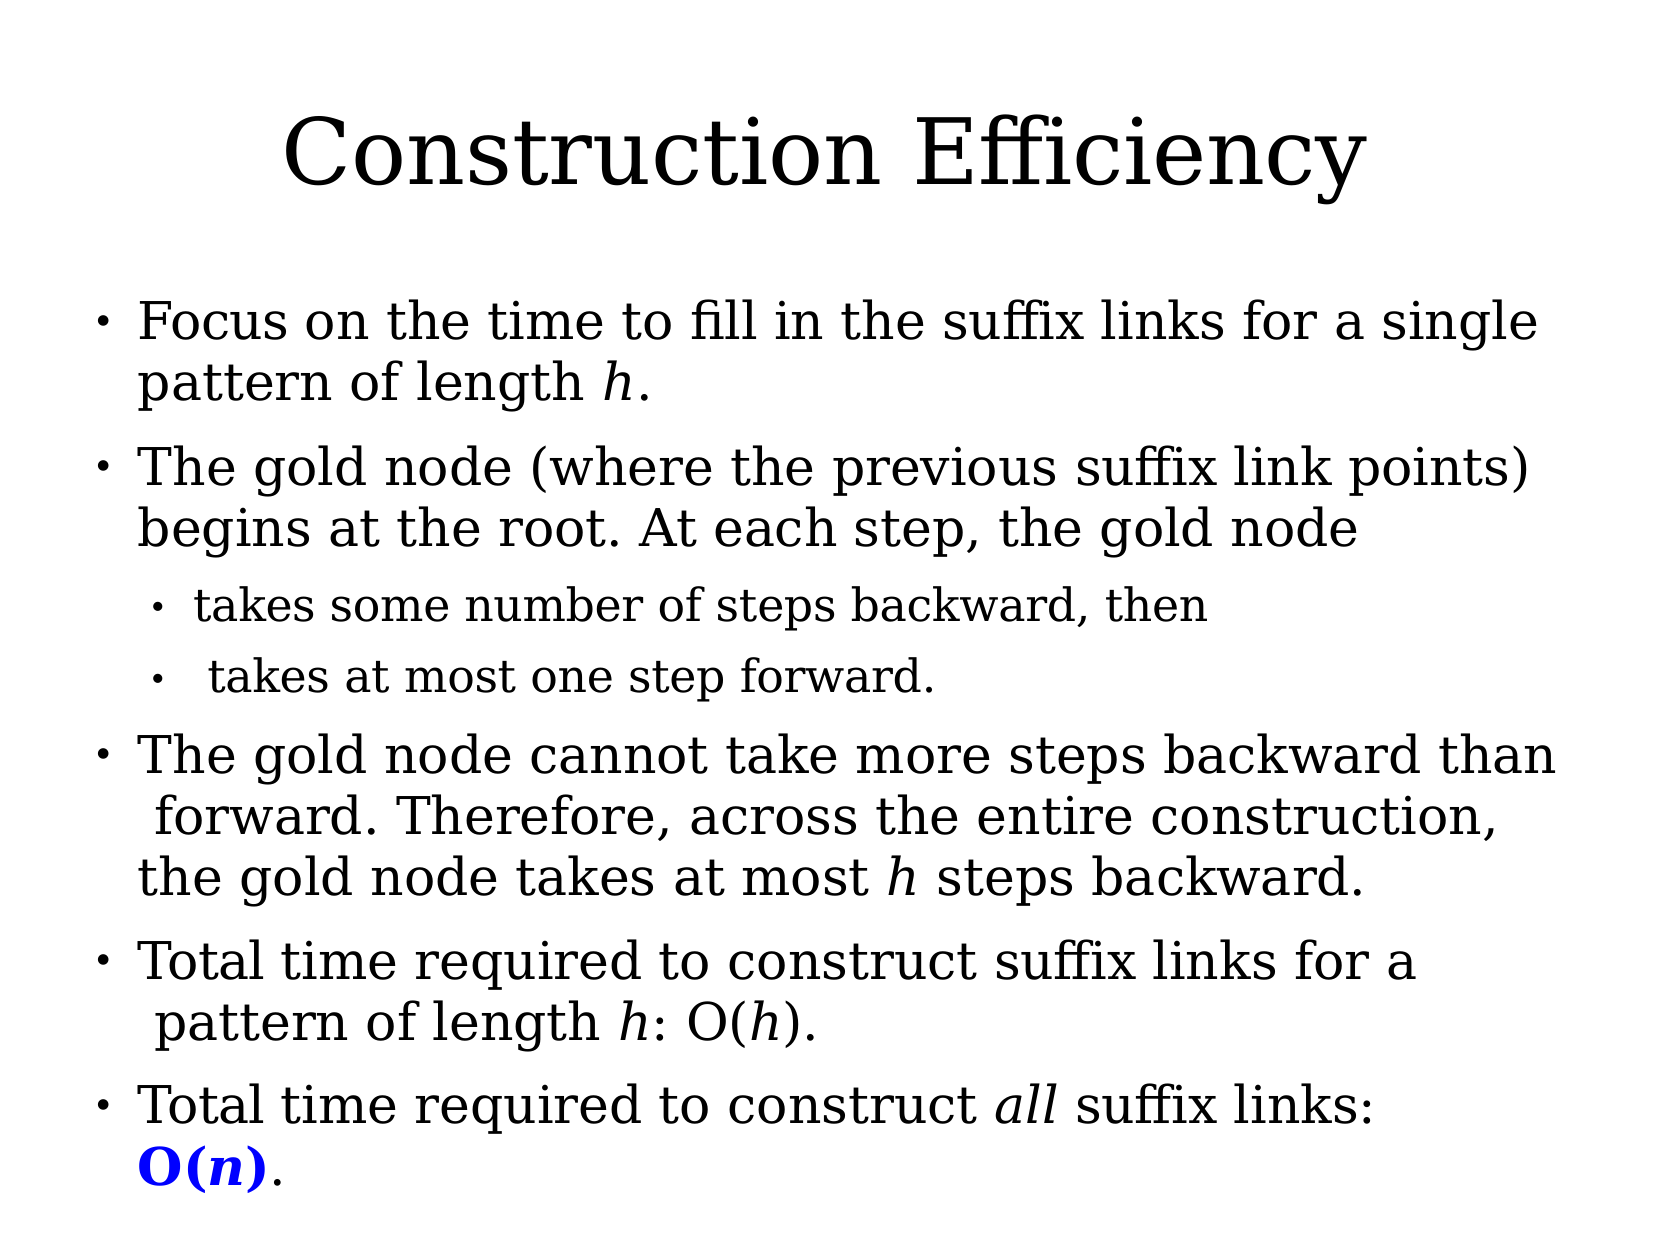

# Construction Efficiency
Focus on the time to fill in the suffix links for a single  pattern of length h.
The gold node (where the previous suffix link points)  begins at the root. At each step, the gold node
●
●
takes some number of steps backward, then  takes at most one step forward.
●
●
The gold node cannot take more steps backward than  forward. Therefore, across the entire construction,  the gold node takes at most h steps backward.
Total time required to construct suffix links for a  pattern of length h: O(h).
Total time required to construct all suffix links: O(n).
●
●
●